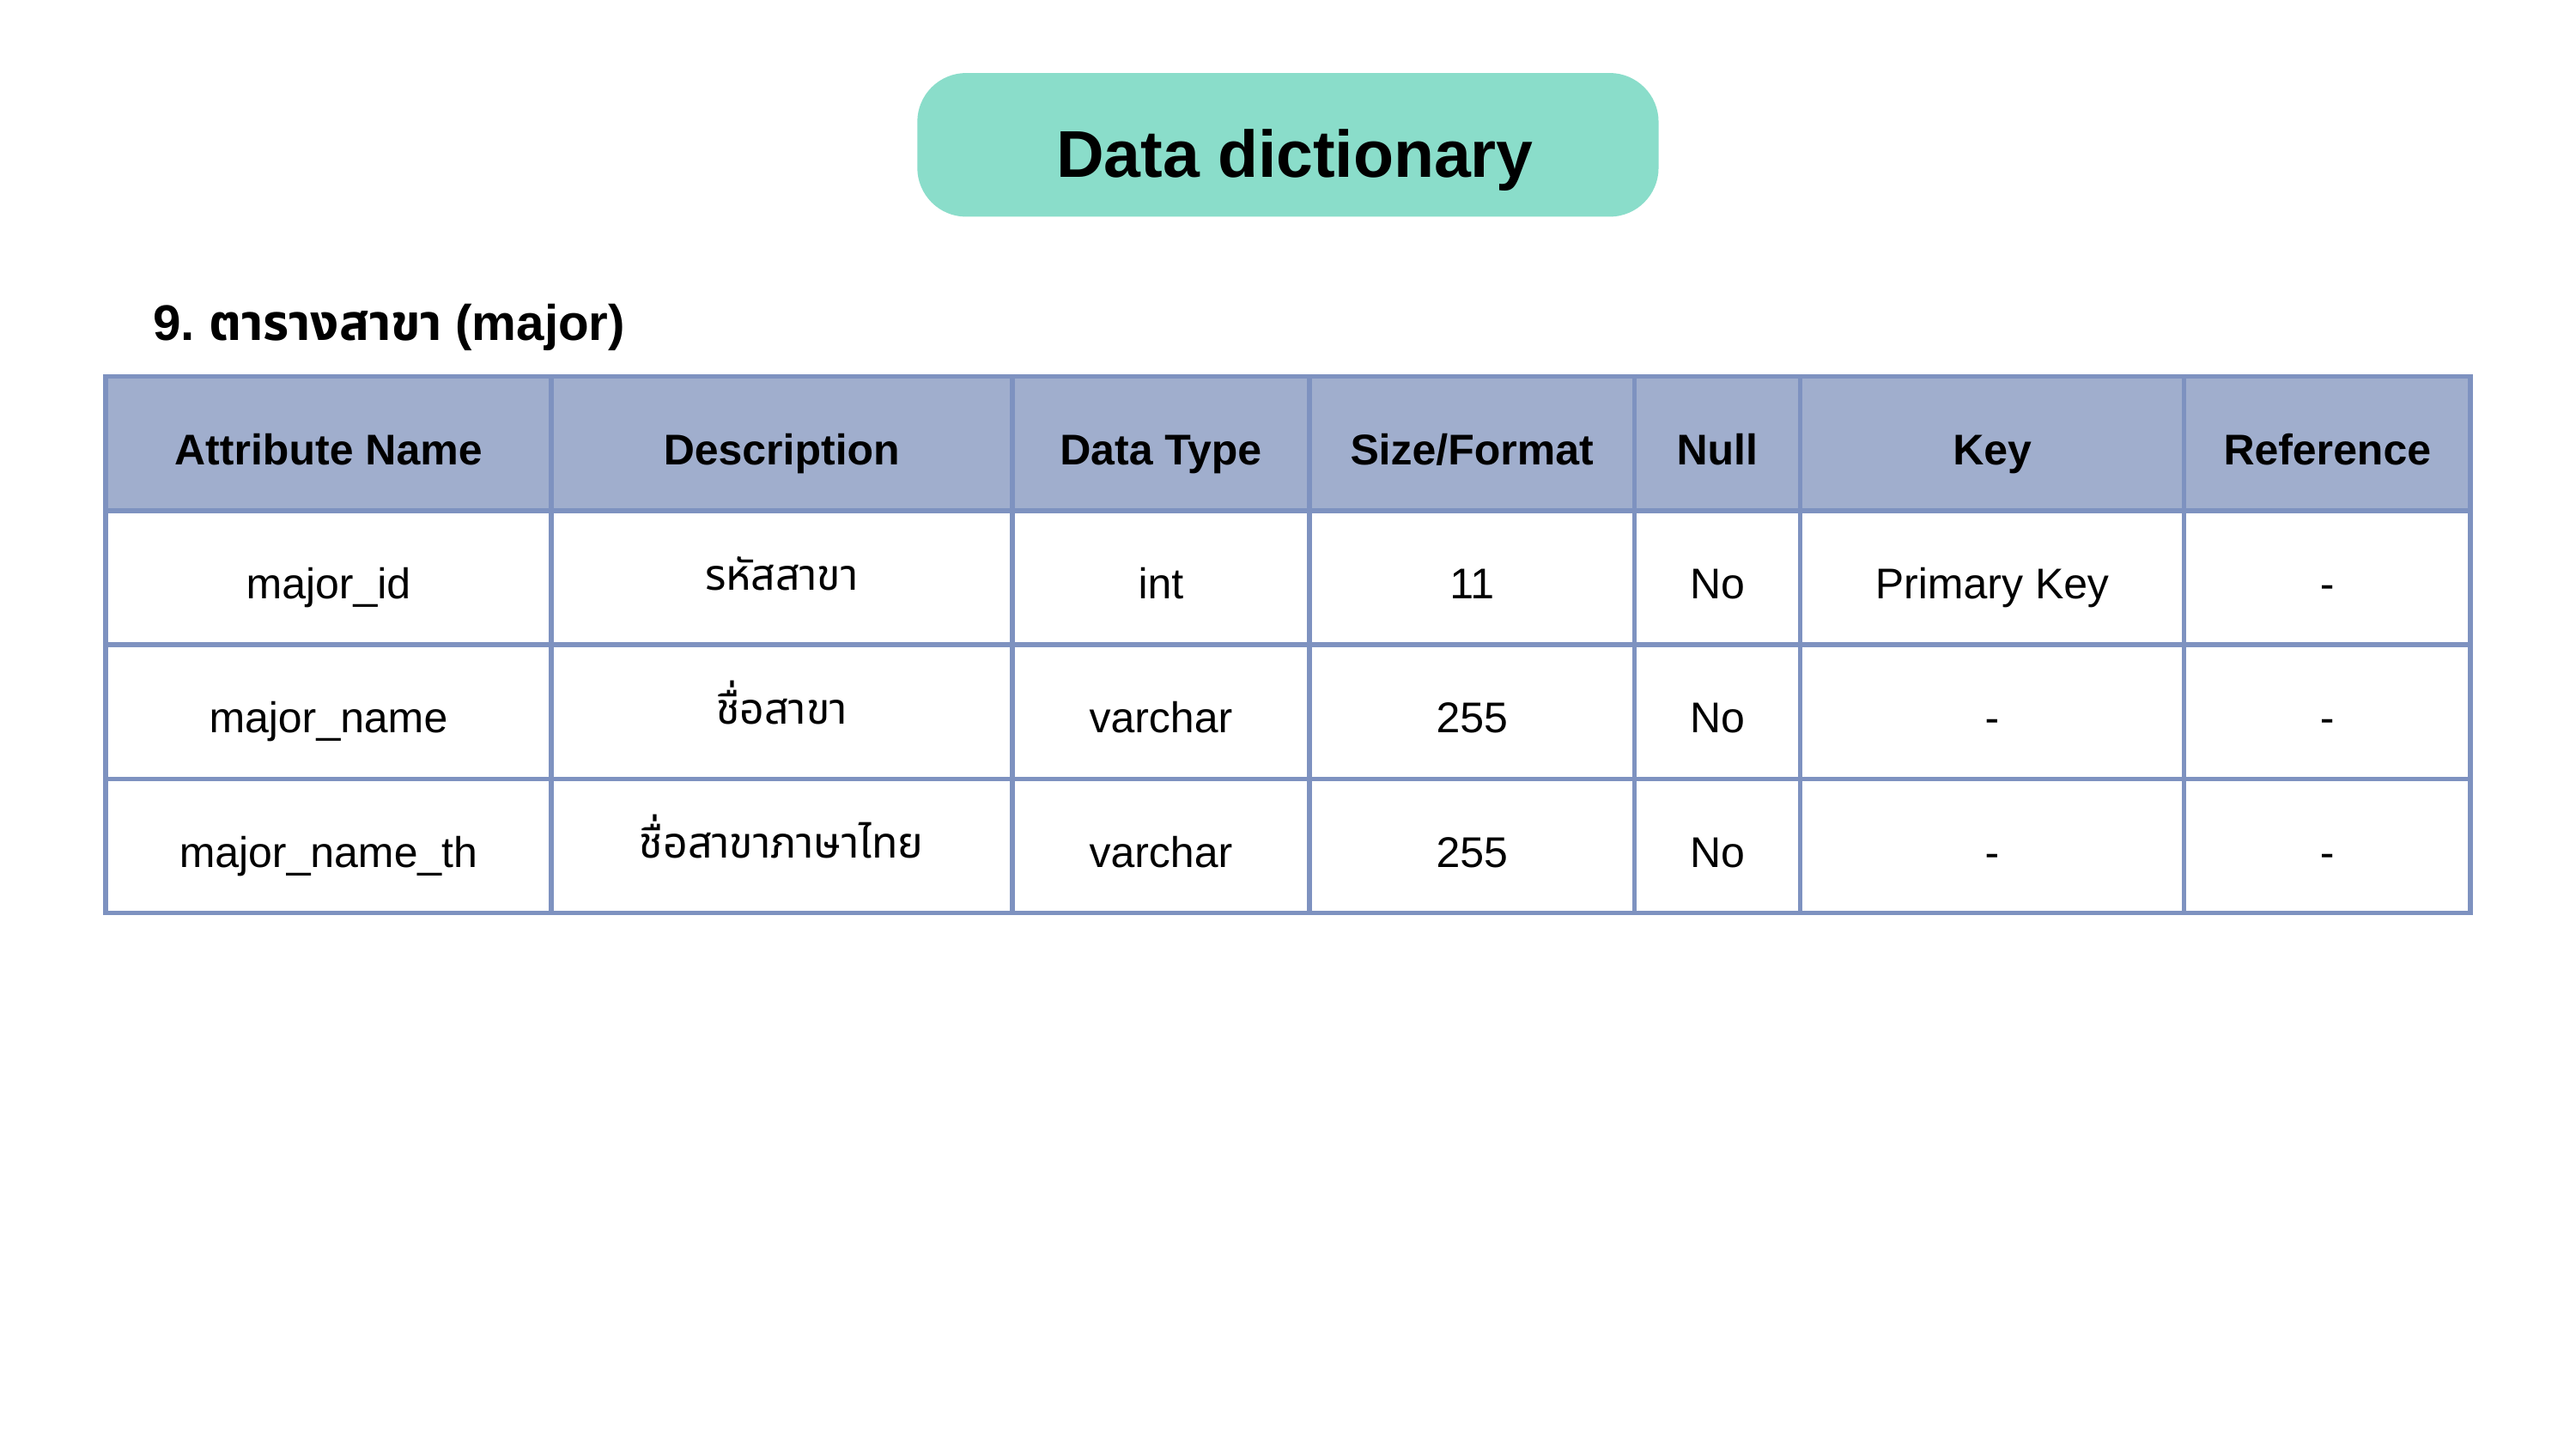

Data dictionary
9. ตารางสาขา (major)
| Attribute Name | Description | Data Type | Size/Format | Null | Key | Reference |
| --- | --- | --- | --- | --- | --- | --- |
| major\_id | รหัสสาขา | int | 11 | No | Primary Key | - |
| major\_name | ชื่อสาขา | varchar | 255 | No | - | - |
| major\_name\_th | ชื่อสาขาภาษาไทย | varchar | 255 | No | - | - |